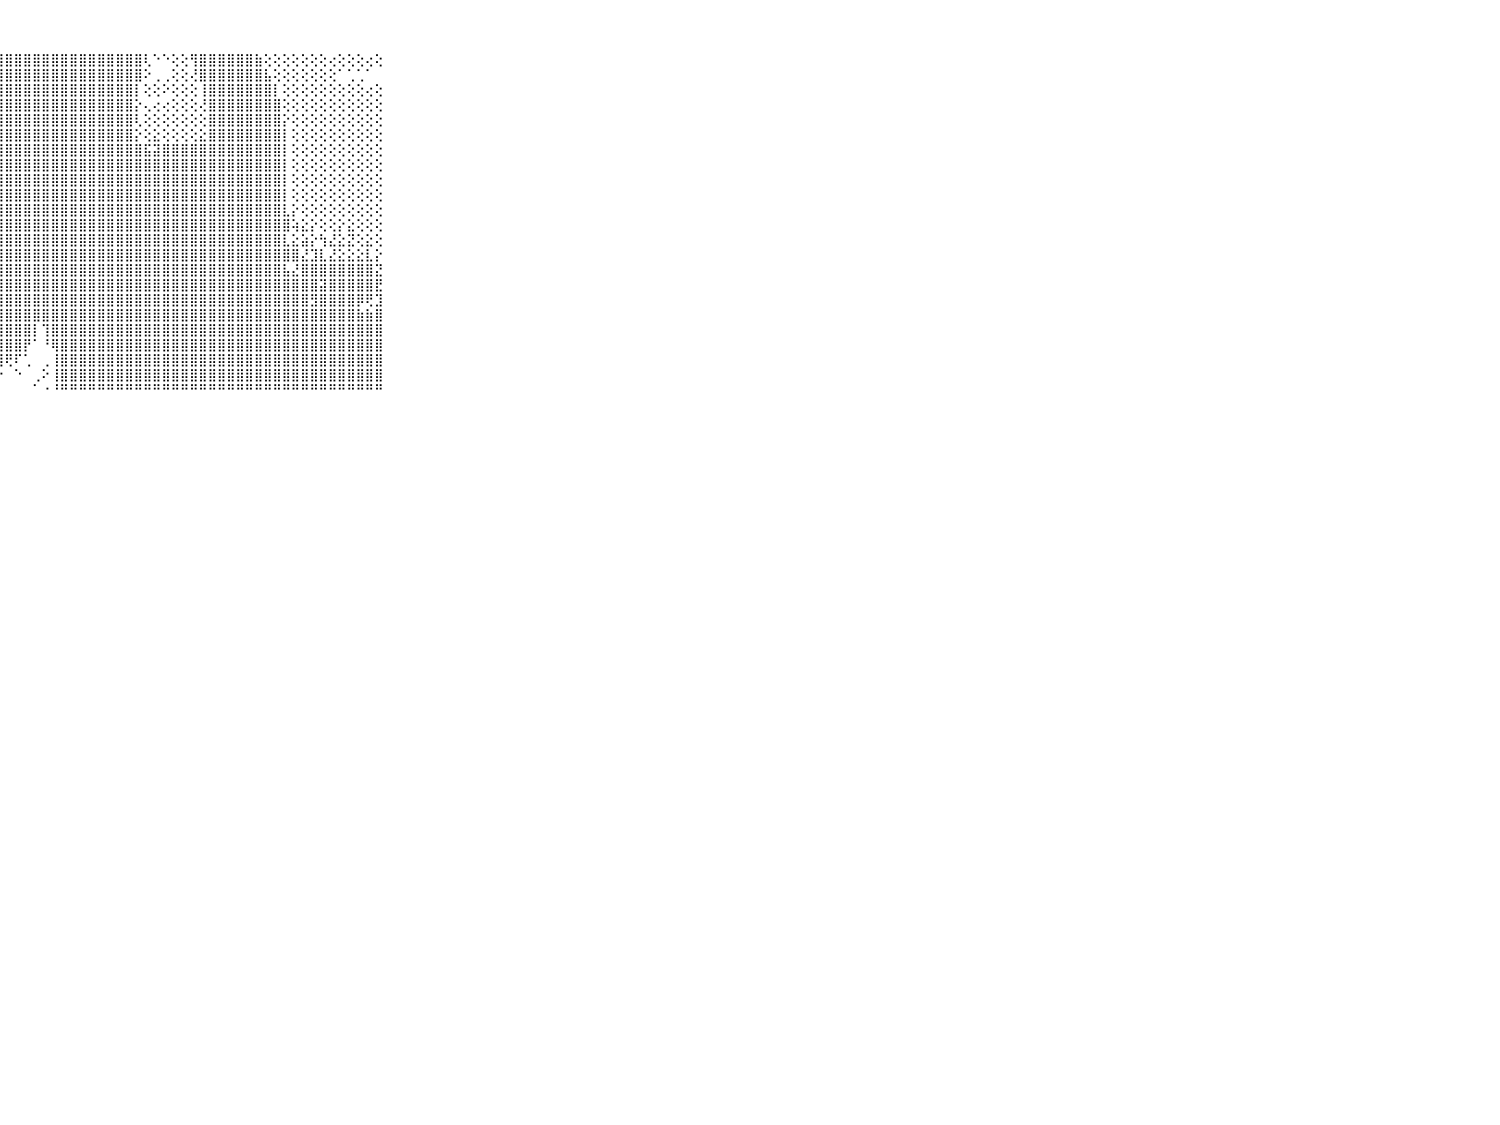

⠀⠀⠀⠀⠀⠀⠀⠀⠀⠀⠀⣿⣿⣿⣿⣿⣿⣿⣿⣿⣿⣿⣿⣿⣿⣿⣿⣿⣿⣿⣿⣿⣿⣿⣿⣿⣿⣿⣿⣿⣿⣿⣿⢇⠑⠑⢕⢕⢻⣿⣿⣿⣿⣿⣿⣷⢕⢕⢕⢕⢕⢕⢕⢔⢕⢕⢕⢔⢕⠀⠀⠀⠀⠀⠀⠀⠀⠀⠀⠀⠀
⠀⠀⠀⠀⠀⠀⠀⠀⠀⠀⠀⣿⣿⣿⣿⣿⣿⣿⣿⣿⣿⣿⣿⣿⣿⣿⣿⣿⣿⣿⣿⣿⣿⣿⣿⣿⣿⣿⣿⣿⣿⣿⣿⠕⢀⢀⢕⢕⢜⣿⣿⣿⣿⣿⣿⣿⣧⢕⢕⢕⢕⢕⢕⢕⠁⢁⢁⠁⠀⠀⠀⠀⠀⠀⠀⠀⠀⠀⠀⠀⠀
⠀⠀⠀⠀⠀⠀⠀⠀⠀⠀⠀⣿⣿⣿⣿⣿⣿⣿⣿⣿⣿⣿⣿⣿⣿⣿⣿⣿⣿⣿⣿⣿⣿⣿⣿⣿⣿⣿⣿⣿⣿⣿⡇⢕⢕⠕⢕⢕⢕⢸⣿⣿⣿⣿⣿⣿⣿⡇⢕⢕⢕⢕⢕⢕⢕⢕⢕⢔⢕⠀⠀⠀⠀⠀⠀⠀⠀⠀⠀⠀⠀
⠀⠀⠀⠀⠀⠀⠀⠀⠀⠀⠀⣿⣿⣿⣿⣿⣿⣿⢿⠏⠋⠟⢟⢻⢿⣿⡿⢿⣿⣿⣿⣿⣿⣿⣿⣿⣿⣿⣿⣿⣿⣿⡕⢄⢔⢔⢕⢕⢕⢜⣿⣿⣿⣿⣿⣿⣿⣿⢕⢕⢕⢕⢕⢕⢕⢕⢕⢕⢕⠀⠀⠀⠀⠀⠀⠀⠀⠀⠀⠀⠀
⠀⠀⠀⠀⠀⠀⠀⠀⠀⠀⠀⣿⣿⣿⢟⠟⠙⢑⢐⣕⡴⢷⢷⢳⢗⢱⣧⣿⣿⣿⣿⣿⣿⣿⣿⣿⣿⣿⣿⣿⣿⣿⢇⢕⢕⢕⢕⢕⢕⢕⣿⣿⣿⣿⣿⣿⣿⣿⡕⢕⢕⢕⢕⢕⢕⢕⢕⢕⢕⠀⠀⠀⠀⠀⠀⠀⠀⠀⠀⠀⠀
⠀⠀⠀⠀⠀⠀⠀⠀⠀⠀⠀⣿⣿⣿⢑⠀⠄⢱⢜⢕⢕⢕⢔⢕⢕⢕⣜⣿⣿⣿⣿⣿⣿⣿⣿⣿⣿⣿⣿⣿⣿⣿⡕⢕⣕⢕⢕⢕⢕⣕⣿⣿⣿⣿⣿⣿⣿⣿⡇⢕⢕⢕⢕⢕⢕⢕⢕⢕⢕⠀⠀⠀⠀⠀⠀⠀⠀⠀⠀⠀⠀
⠀⠀⠀⠀⠀⠀⠀⠀⠀⠀⠀⣿⣿⢕⢕⣱⣴⢔⢷⢇⢕⢕⢕⢕⢿⡯⢻⣿⣿⣿⣿⣿⣿⣿⣿⣿⣿⣿⣿⣿⣿⣿⣿⣯⣽⣿⣿⣿⣿⣿⣿⣿⣿⣿⣿⣿⣿⣿⡇⢕⢕⢕⢕⢕⢕⢕⢕⢕⢕⠀⠀⠀⠀⠀⠀⠀⠀⠀⠀⠀⠀
⠀⠀⠀⠀⠀⠀⠀⠀⠀⠀⠀⣿⣇⢕⢕⡵⣱⣵⣷⣷⣷⣷⣷⣾⣿⣿⣿⣿⣿⣿⣿⣿⣿⣿⣿⣿⣿⣿⣿⣿⣿⣿⣿⣿⣿⣿⣿⣿⣿⣿⣿⣿⣿⣿⣿⣿⣿⣿⡇⢕⢕⢕⢕⢕⢕⢕⢕⢕⢕⠀⠀⠀⠀⠀⠀⠀⠀⠀⠀⠀⠀
⠀⠀⠀⠀⠀⠀⠀⠀⠀⠀⠀⣿⣿⢕⢕⣿⣿⣿⣿⣿⣿⣿⣿⣿⣿⣿⣿⣿⣿⣿⣿⣿⣿⣿⣿⣿⣿⣿⣿⣿⣿⣿⣿⣿⣿⣿⣿⣿⣿⣿⣿⣿⣿⣿⣿⣿⣿⣿⡇⢕⢕⢕⢕⢕⢕⢕⢕⢕⢕⠀⠀⠀⠀⠀⠀⠀⠀⠀⠀⠀⠀
⠀⠀⠀⠀⠀⠀⠀⠀⠀⠀⠀⣿⣯⢕⢕⣿⣿⣿⣿⣿⣿⣿⣿⣿⣿⣿⣿⣿⣿⣿⣿⣿⣿⣿⣿⣿⣿⣿⣿⣿⣿⣿⣿⣿⣿⣿⣿⣿⣿⣿⣿⣿⣿⣿⣿⣿⣿⣿⡇⢕⢕⢕⢕⢕⢕⢕⢕⢕⢕⠀⠀⠀⠀⠀⠀⠀⠀⠀⠀⠀⠀
⠀⠀⠀⠀⠀⠀⠀⠀⠀⠀⠀⣿⣿⢕⢜⣿⣿⣿⣿⣿⣿⣿⣿⣿⣿⣿⣿⣿⣿⣿⣿⣿⣿⣿⣿⣿⣿⣿⣿⣿⣿⣿⣿⣿⣿⣿⣿⣿⣿⣿⣿⣿⣿⣿⣿⣿⣿⣿⣇⡕⢕⢕⢕⢕⢕⢕⢕⢕⢕⠀⠀⠀⠀⠀⠀⠀⠀⠀⠀⠀⠀
⠀⠀⠀⠀⠀⠀⠀⠀⠀⠀⠀⣿⣿⡕⢕⣿⣿⣿⣿⣿⣿⣿⣿⣿⣿⣿⣿⣿⣿⣿⣿⣿⣿⣿⣿⣿⣿⣿⣿⣿⣿⣿⣿⣿⣿⣿⣿⣿⣿⣿⣿⣿⣿⣿⣿⣿⣿⣿⣿⢵⣕⡕⢕⢕⡕⣕⢕⢕⢕⠀⠀⠀⠀⠀⠀⠀⠀⠀⠀⠀⠀
⠀⠀⠀⠀⠀⠀⠀⠀⠀⠀⠀⣿⣿⣷⡕⣿⣿⣿⣿⣿⣿⣿⣿⣿⣿⣿⣿⣿⣿⣿⣿⣿⣿⣿⣿⣿⣿⣿⣿⣿⣿⣿⣿⣿⣿⣿⣿⣿⣿⣿⣿⣿⣿⣿⣿⣿⣿⣿⣇⣕⣵⡕⢳⣜⣕⣝⢕⣕⢕⠀⠀⠀⠀⠀⠀⠀⠀⠀⠀⠀⠀
⠀⠀⠀⠀⠀⠀⠀⠀⠀⠀⠀⣿⣿⣿⣷⣿⣿⣿⣿⣿⣿⣿⣿⣿⣿⣿⣿⣿⣿⣿⣿⣿⣿⣿⣿⣿⣿⣿⣿⣿⣿⣿⣿⣿⣿⣿⣿⣿⣿⣿⣿⣿⣿⣿⣿⣿⣿⣿⣿⣿⣜⣹⣇⣜⣕⣕⣕⣇⡕⠀⠀⠀⠀⠀⠀⠀⠀⠀⠀⠀⠀
⠀⠀⠀⠀⠀⠀⠀⠀⠀⠀⠀⣿⣿⣿⣿⣿⣿⣿⣿⣿⣿⣿⣿⣿⣽⣿⣿⣿⣿⣿⣿⣿⣿⣿⣿⣿⣿⣿⣿⣿⣿⣿⣿⣿⣿⣿⣿⣿⣿⣿⣿⣿⣿⣿⣿⣿⣿⣿⣧⣜⣿⣿⣿⣿⣿⣿⣿⣿⣝⠀⠀⠀⠀⠀⠀⠀⠀⠀⠀⠀⠀
⠀⠀⠀⠀⠀⠀⠀⠀⠀⠀⠀⣿⣿⣿⣿⣿⣿⣿⣿⣿⣿⣿⣿⣿⣿⣿⣿⣿⣿⣿⣿⣿⣿⣿⣿⣿⣿⣿⣿⣿⣿⣿⣿⣿⣿⣿⣿⣿⣿⣿⣿⣿⣿⣿⣿⣿⣿⣿⣿⣿⣿⣿⣽⣿⣿⣿⣿⣿⣟⠀⠀⠀⠀⠀⠀⠀⠀⠀⠀⠀⠀
⠀⠀⠀⠀⠀⠀⠀⠀⠀⠀⠀⣿⣿⣿⣿⣿⣿⣿⣿⣿⣿⣿⣟⣟⣟⣻⣿⣿⣿⣿⣿⣿⣿⣿⣿⣿⣿⣿⣿⣿⣿⣿⣿⣿⣿⣿⣿⣿⣿⣿⣿⣿⣿⣿⣿⣿⣿⣿⣿⣿⣿⣻⣿⣿⣿⣿⡿⢟⣹⠀⠀⠀⠀⠀⠀⠀⠀⠀⠀⠀⠀
⠀⠀⠀⠀⠀⠀⠀⠀⠀⠀⠀⣿⣿⣿⣿⣿⣿⣿⣿⣿⣿⣿⣿⣿⣿⣿⣿⣿⣿⣿⣿⣿⣿⣿⣿⣿⣿⣿⣿⣿⣿⣿⣿⣿⣿⣿⣿⣿⣿⣿⣿⣿⣿⣿⣿⣿⣿⣿⣿⣿⣿⣿⣿⣿⣿⣿⣷⣷⣿⠀⠀⠀⠀⠀⠀⠀⠀⠀⠀⠀⠀
⠀⠀⠀⠀⠀⠀⠀⠀⠀⠀⠀⣿⣿⣿⣿⣿⣿⣿⣿⣿⣿⣿⣿⣿⣿⣿⣿⣿⣿⣿⣿⡇⢹⣿⣿⣿⣿⣿⣿⣿⣿⣿⣿⣿⣿⣿⣿⣿⣿⣿⣿⣿⣿⣿⣿⣿⣿⣿⣿⣿⣿⣿⣿⣿⣿⣿⣿⣿⣿⠀⠀⠀⠀⠀⠀⠀⠀⠀⠀⠀⠀
⠀⠀⠀⠀⠀⠀⠀⠀⠀⠀⠀⣿⣿⣿⣿⣿⣿⡏⣿⣿⣿⣿⣿⣿⣿⣿⣿⣿⣿⣿⡟⠁⠘⢿⣿⣿⣿⣿⣿⣿⣿⣿⣿⣿⣿⣿⣿⣿⣿⣿⣿⣿⣿⣿⣿⣿⣿⣿⣿⣿⣿⣿⣿⣿⣿⣿⣿⣿⣿⠀⠀⠀⠀⠀⠀⠀⠀⠀⠀⠀⠀
⠀⠀⠀⠀⠀⠀⠀⠀⠀⠀⠀⣿⣿⣿⣿⣿⡟⢕⢹⣿⣿⣿⣿⢯⢝⡝⣻⣿⢟⠏⢁⠀⢀⢸⣿⣿⣿⣿⣿⣿⣿⣿⣿⣿⣿⣿⣿⣿⣿⣿⣿⣿⣿⣿⣿⣿⣿⣿⣿⣿⣿⣿⣿⣿⣿⣿⣿⣿⣿⠀⠀⠀⠀⠀⠀⠀⠀⠀⠀⠀⠀
⠀⠀⠀⠀⠀⠀⠀⠀⠀⠀⠀⣿⣿⣿⣿⣿⣷⢕⢕⢝⢿⣿⣿⣷⡕⢜⠝⠑⠀⠑⠀⢀⠕⢸⣿⣿⣿⣿⣿⣿⣿⣿⣿⣿⣿⣿⣿⣿⣿⣿⣿⣿⣿⣿⣿⣿⣿⣿⣿⣿⣿⣿⣿⣿⣿⣿⣿⣿⣿⠀⠀⠀⠀⠀⠀⠀⠀⠀⠀⠀⠀
⠀⠀⠀⠀⠀⠀⠀⠀⠀⠀⠀⠛⠛⠛⠛⠛⠛⠑⠑⠑⠑⠘⠙⠙⠑⠑⠁⠀⠀⠀⠀⠁⠐⠘⠛⠛⠛⠛⠛⠛⠛⠛⠛⠛⠛⠛⠛⠛⠛⠛⠛⠛⠛⠛⠛⠛⠛⠛⠛⠛⠛⠛⠛⠛⠛⠛⠛⠛⠛⠀⠀⠀⠀⠀⠀⠀⠀⠀⠀⠀⠀